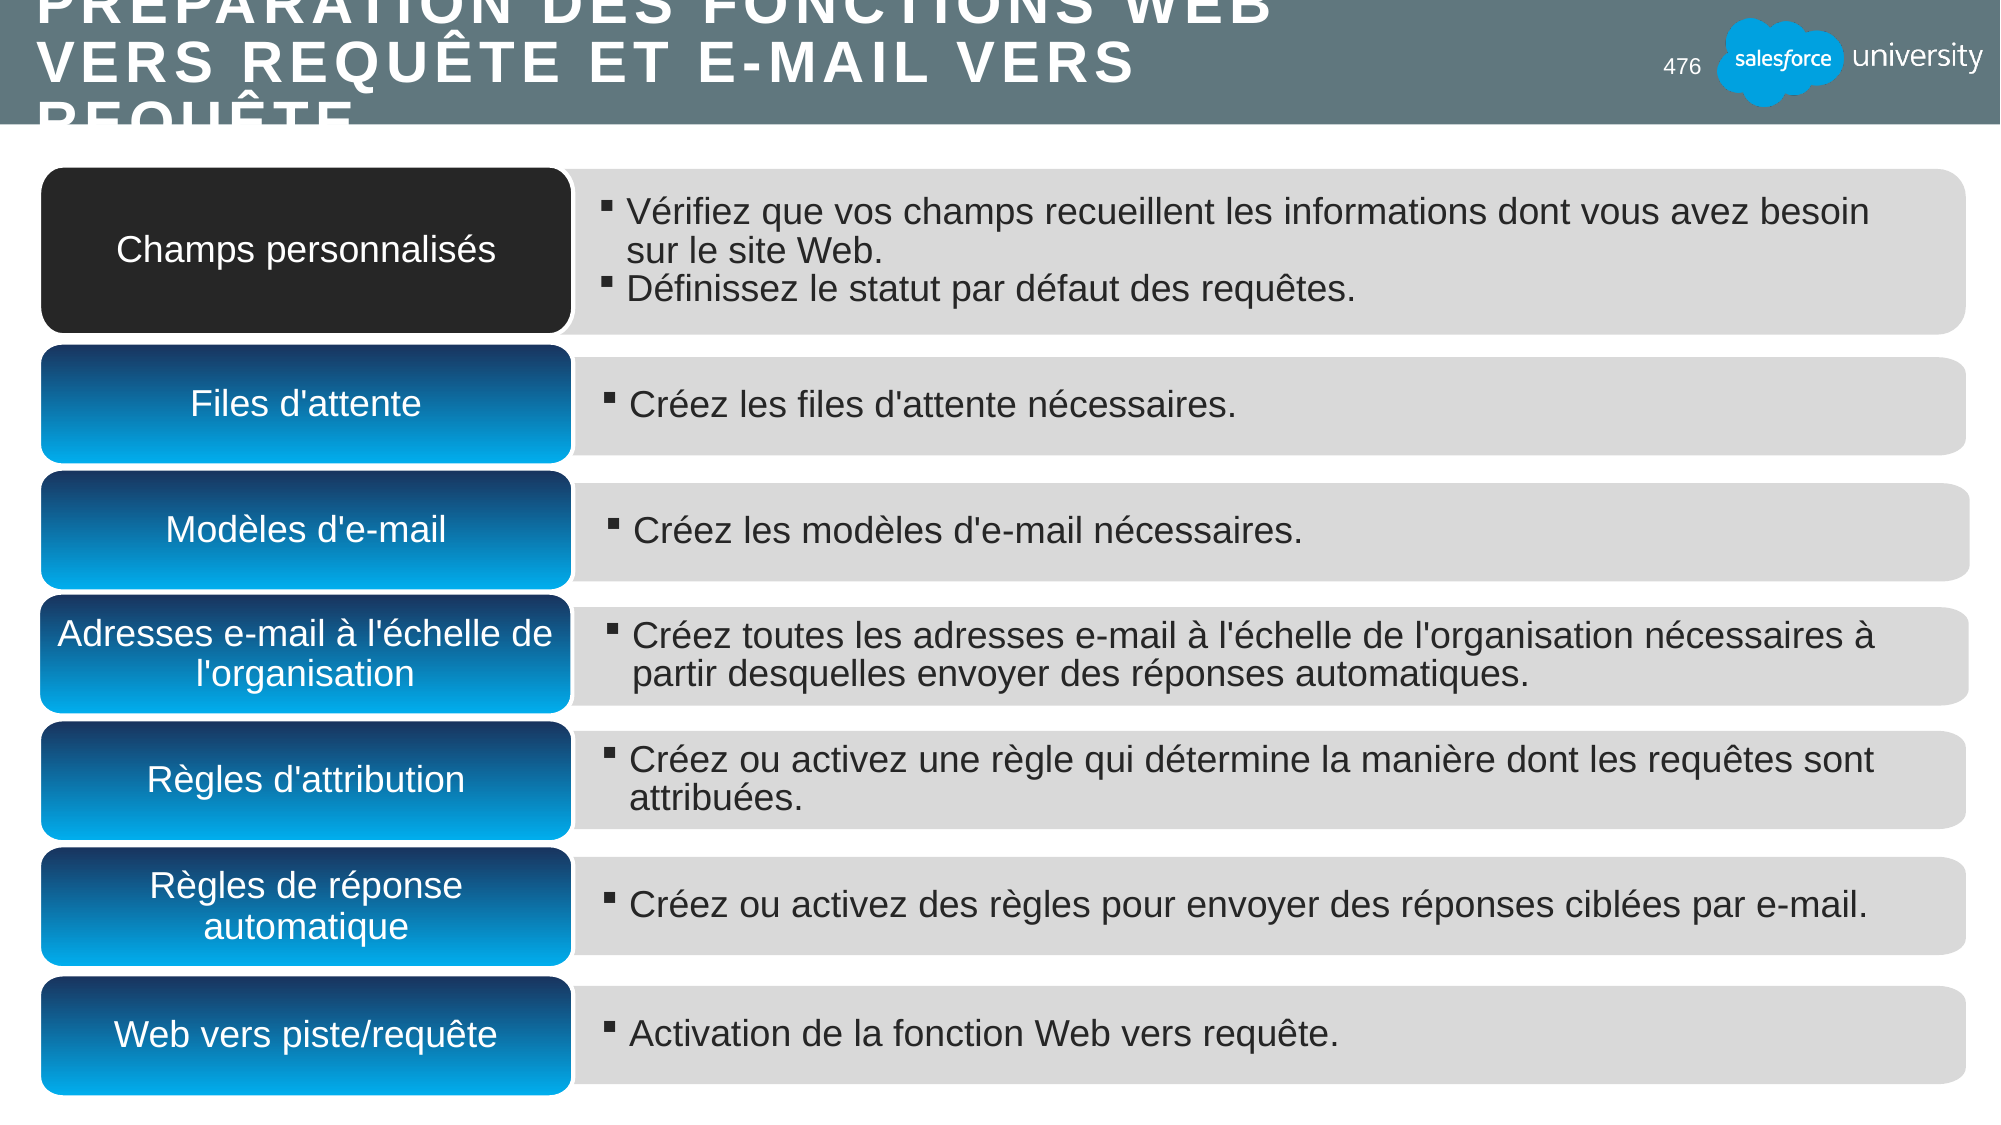

# Préparation des fonctions Web vers requête et E-mail vers requête
476
Champs personnalisés
Vérifiez que vos champs recueillent les informations dont vous avez besoin sur le site Web.
Définissez le statut par défaut des requêtes.
Files d'attente
Modèles d'e-mail
Adresses e-mail à l'échelle de l'organisation
Règles d'attribution
Règles de réponse automatique
Web vers piste/requête
Créez les files d'attente nécessaires.
Créez les modèles d'e-mail nécessaires.
Créez toutes les adresses e-mail à l'échelle de l'organisation nécessaires à partir desquelles envoyer des réponses automatiques.
Créez ou activez une règle qui détermine la manière dont les requêtes sont attribuées.
Créez ou activez des règles pour envoyer des réponses ciblées par e-mail.
Activation de la fonction Web vers requête.